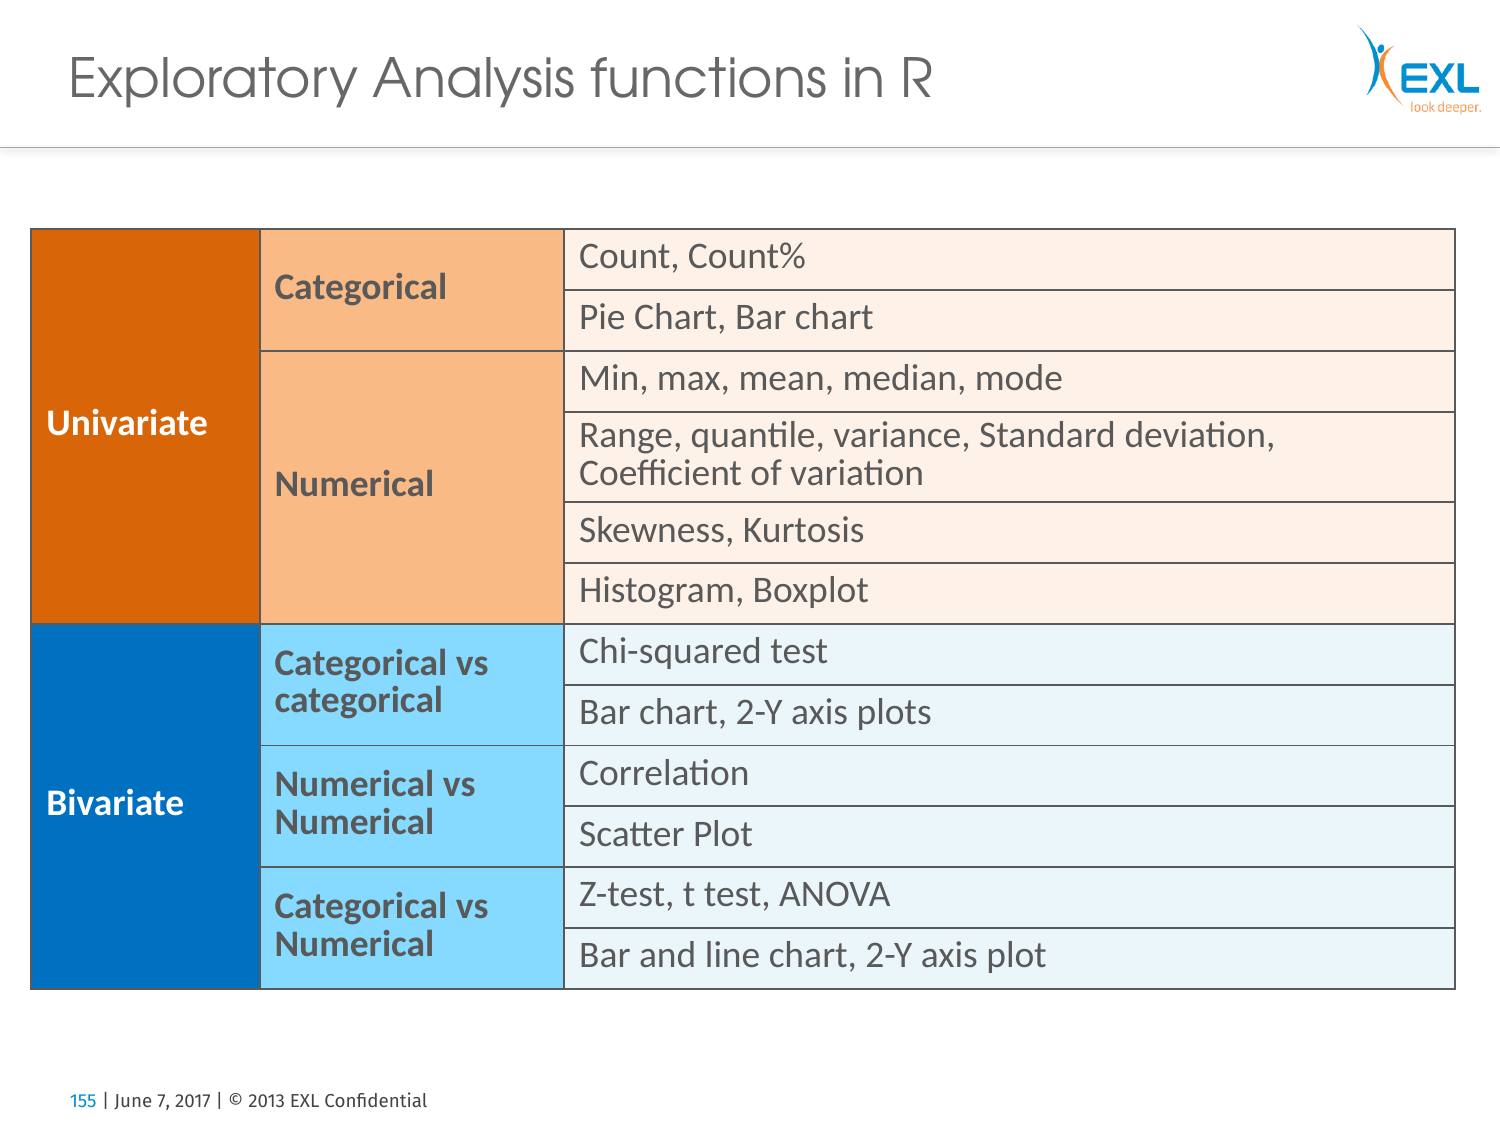

# Exploratory Analysis functions in R
| Univariate | Categorical | Count, Count% |
| --- | --- | --- |
|  |  | Pie Chart, Bar chart |
|  | Numerical | Min, max, mean, median, mode |
|  |  | Range, quantile, variance, Standard deviation, Coefficient of variation |
|  |  | Skewness, Kurtosis |
|  |  | Histogram, Boxplot |
| Bivariate | Categorical vs categorical | Chi-squared test |
|  |  | Bar chart, 2-Y axis plots |
|  | Numerical vs Numerical | Correlation |
|  |  | Scatter Plot |
|  | Categorical vs Numerical | Z-test, t test, ANOVA |
|  |  | Bar and line chart, 2-Y axis plot |